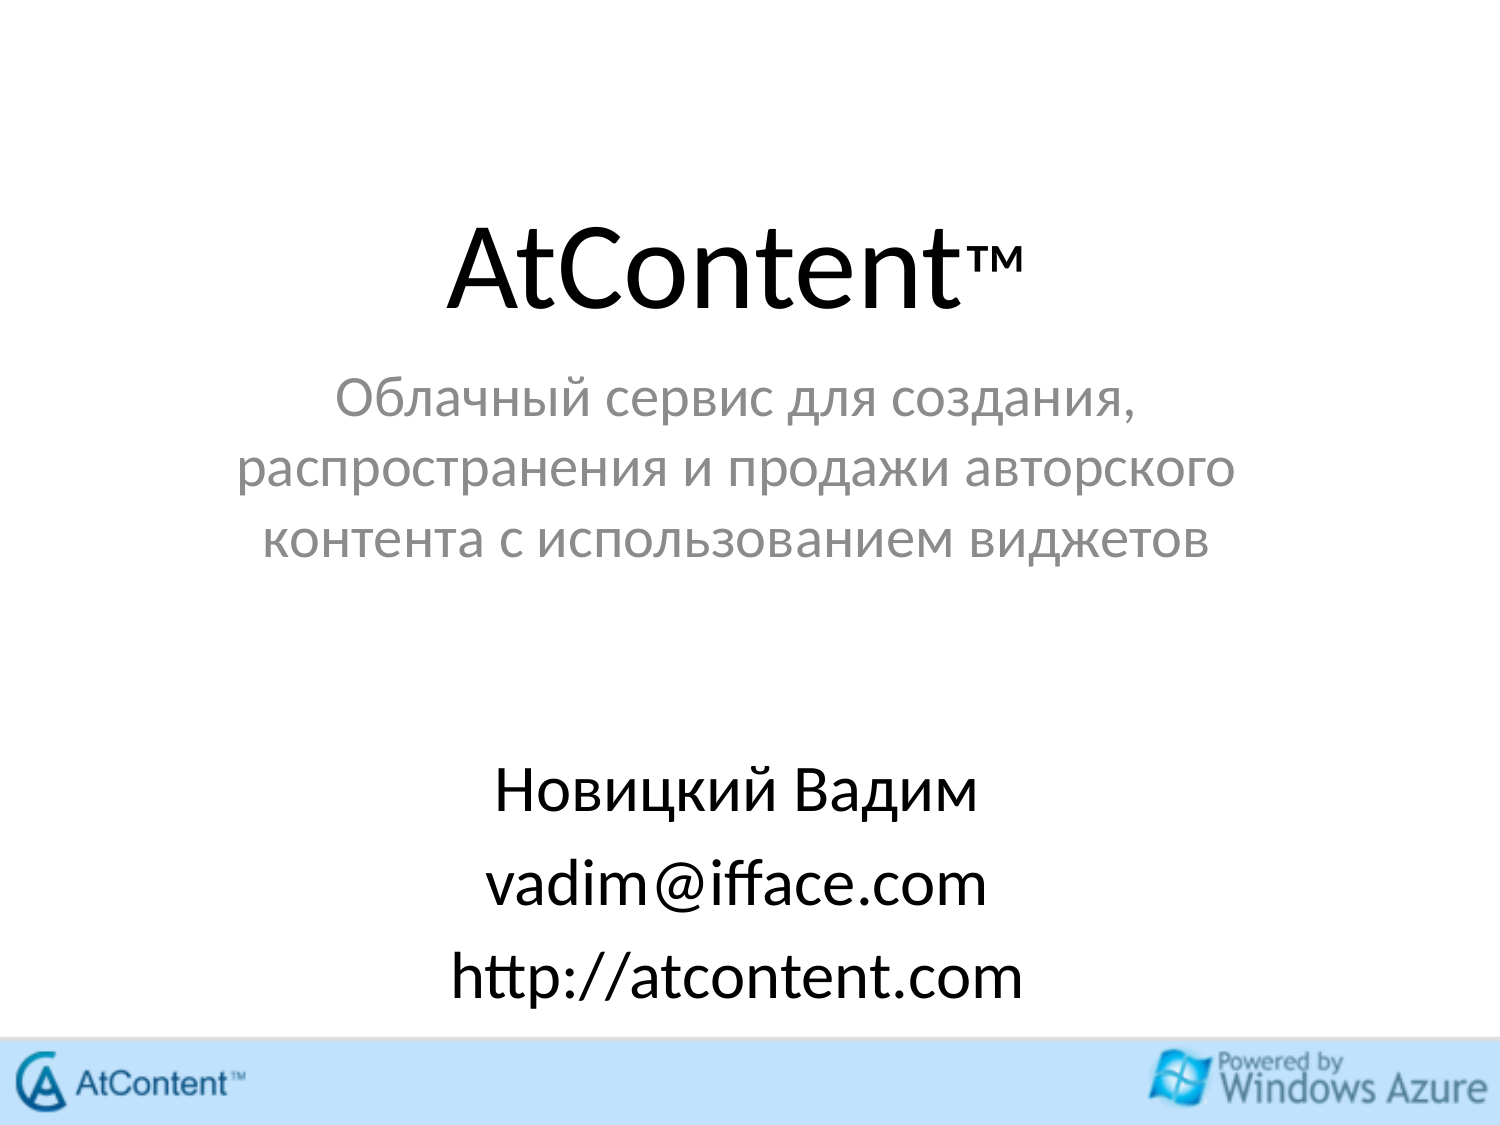

# AtContent™
Облачный сервис для создания, распространения и продажи авторского контента с использованием виджетов
Новицкий Вадим
vadim@ifface.com
http://atcontent.com